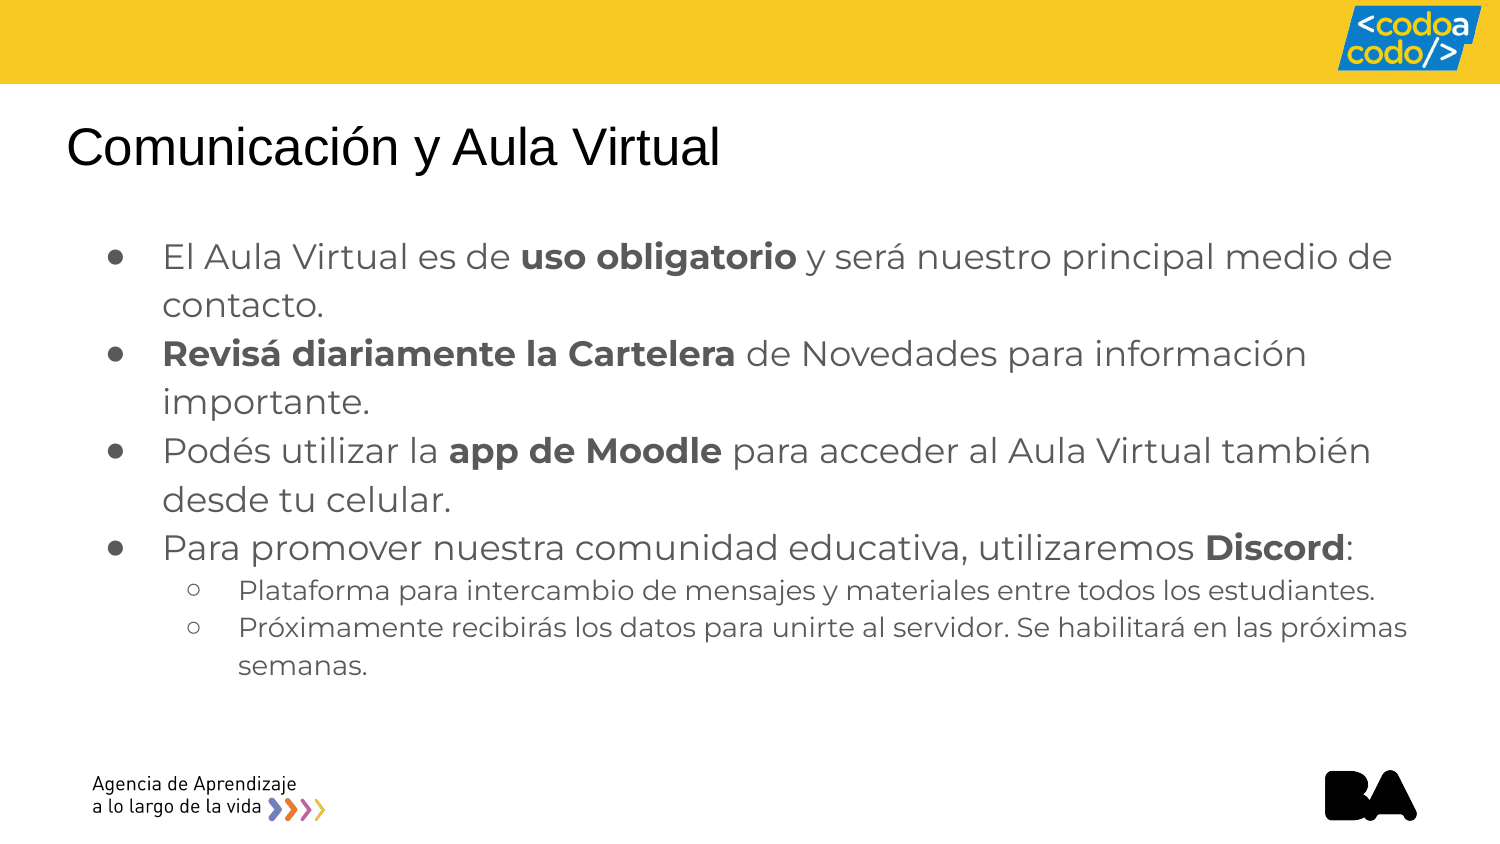

# Comunicación y Aula Virtual
El Aula Virtual es de uso obligatorio y será nuestro principal medio de contacto.
Revisá diariamente la Cartelera de Novedades para información importante.
Podés utilizar la app de Moodle para acceder al Aula Virtual también desde tu celular.
Para promover nuestra comunidad educativa, utilizaremos Discord:
Plataforma para intercambio de mensajes y materiales entre todos los estudiantes.
Próximamente recibirás los datos para unirte al servidor. Se habilitará en las próximas semanas.